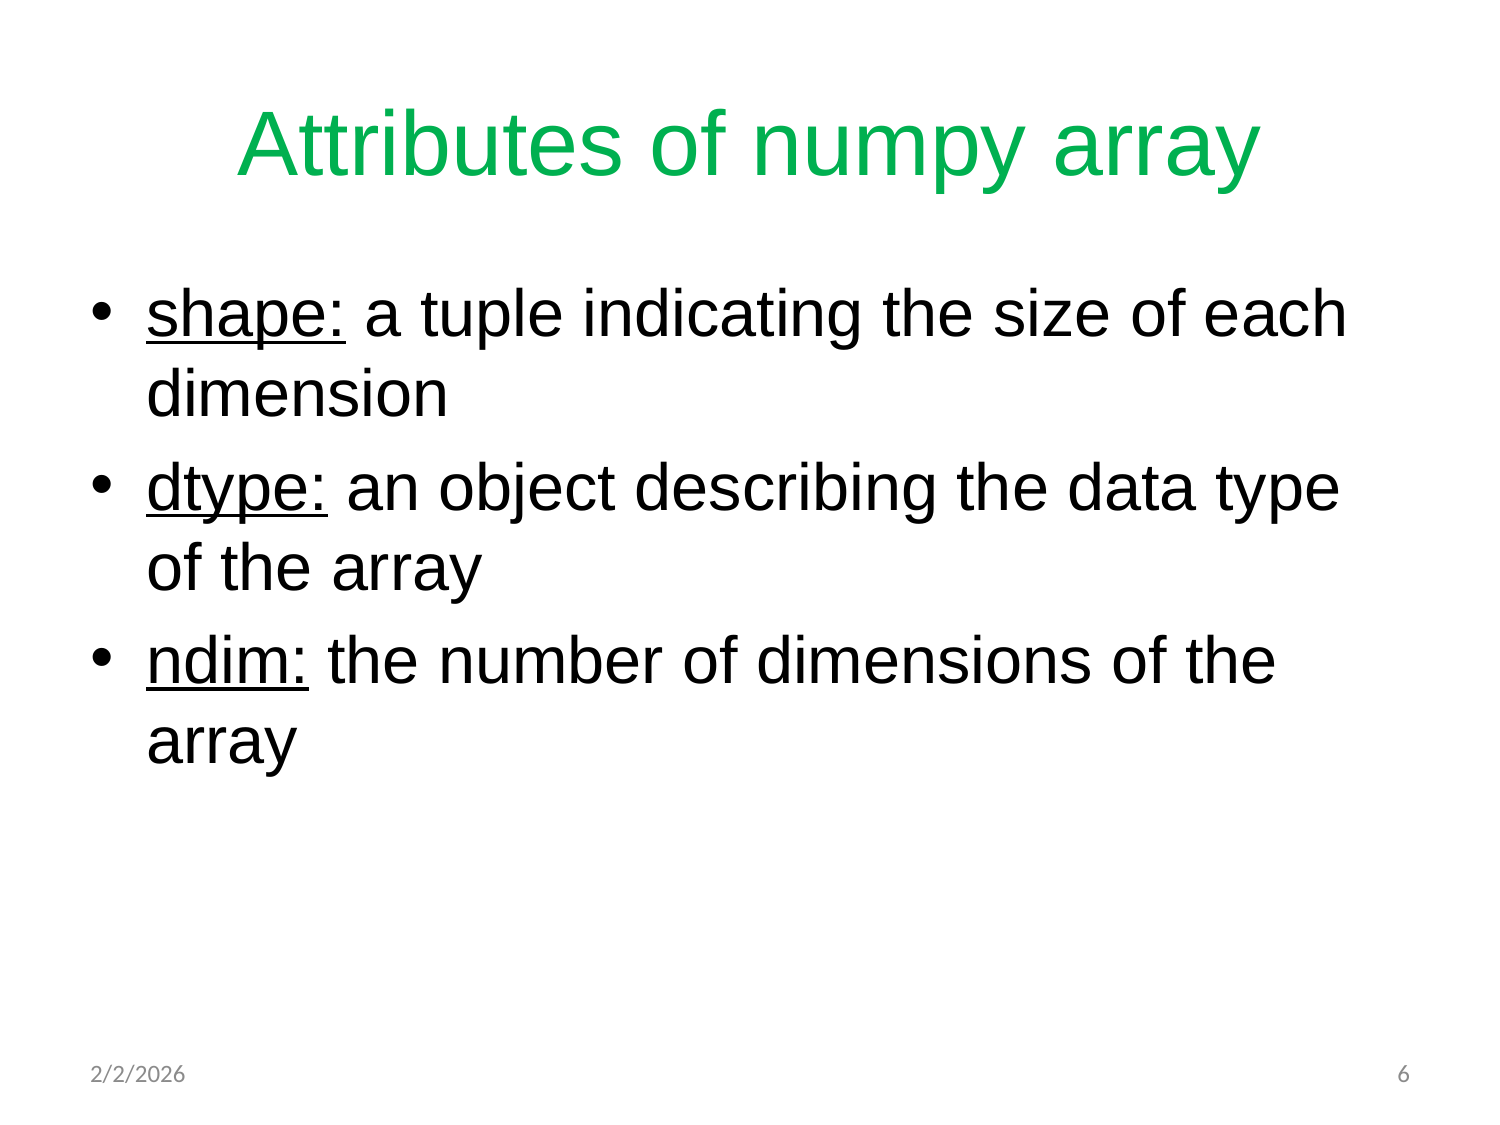

# Attributes of numpy array
shape: a tuple indicating the size of each dimension
dtype: an object describing the data type of the array
ndim: the number of dimensions of the array
2/2/2026
6